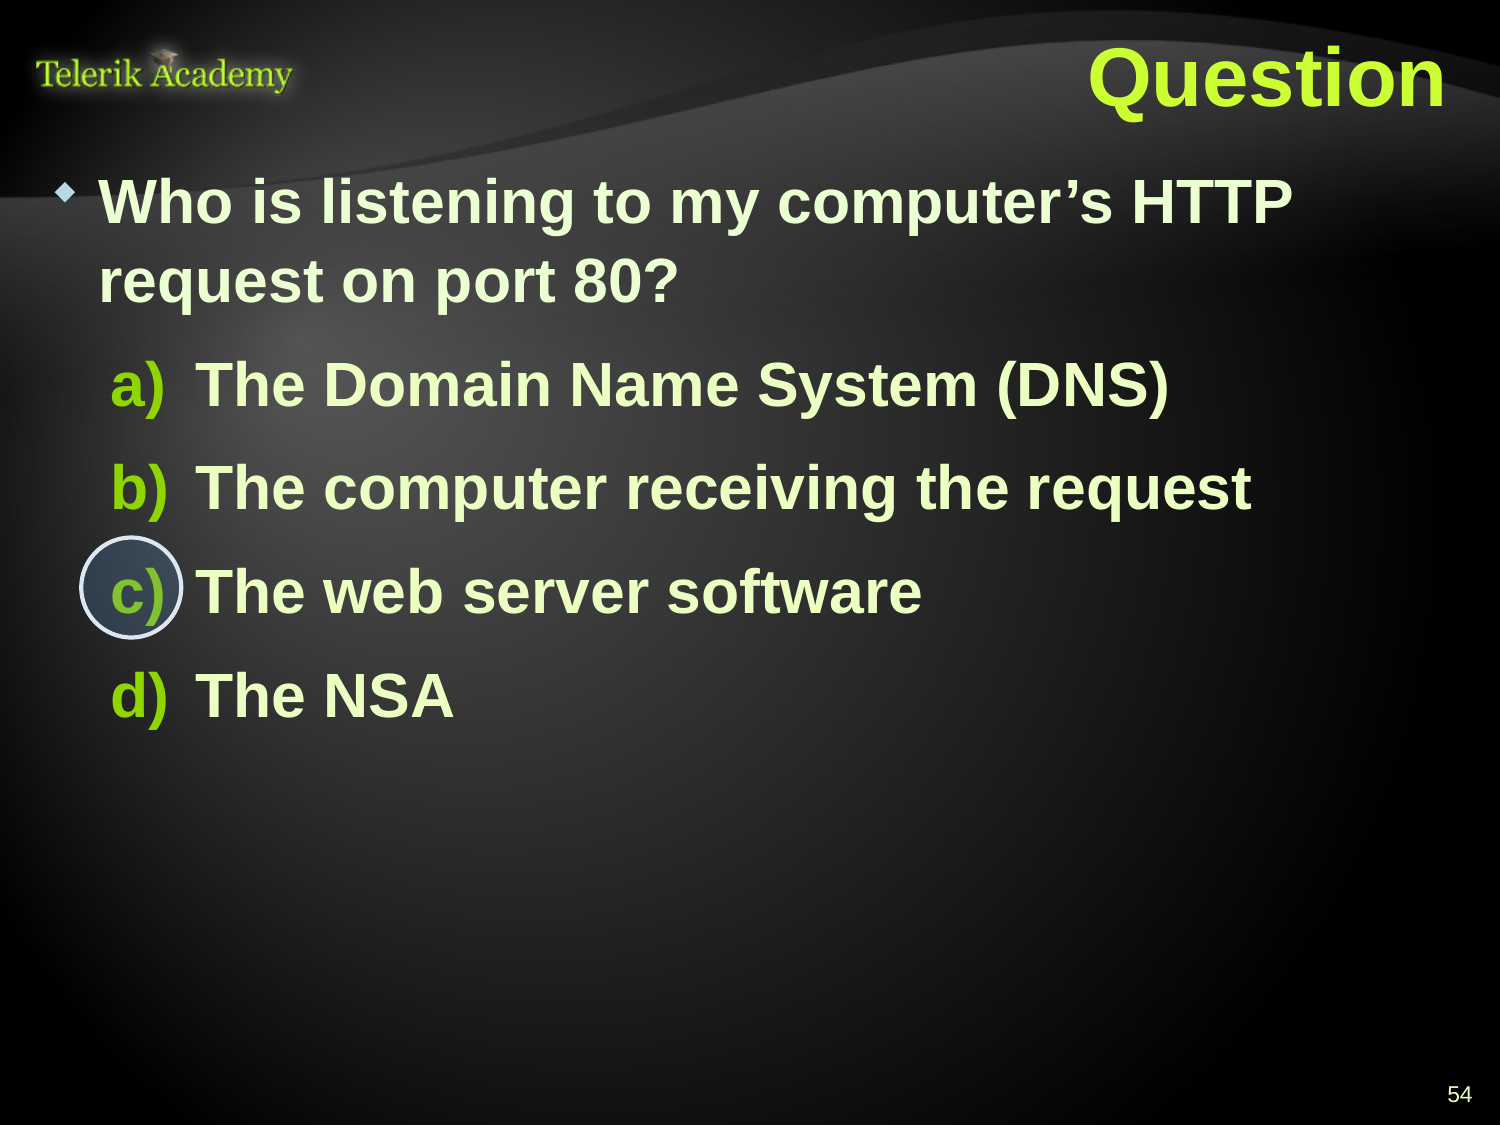

# Question
Who is listening to my computer’s HTTP request on port 80?
The Domain Name System (DNS)
The computer receiving the request
The web server software
The NSA

54